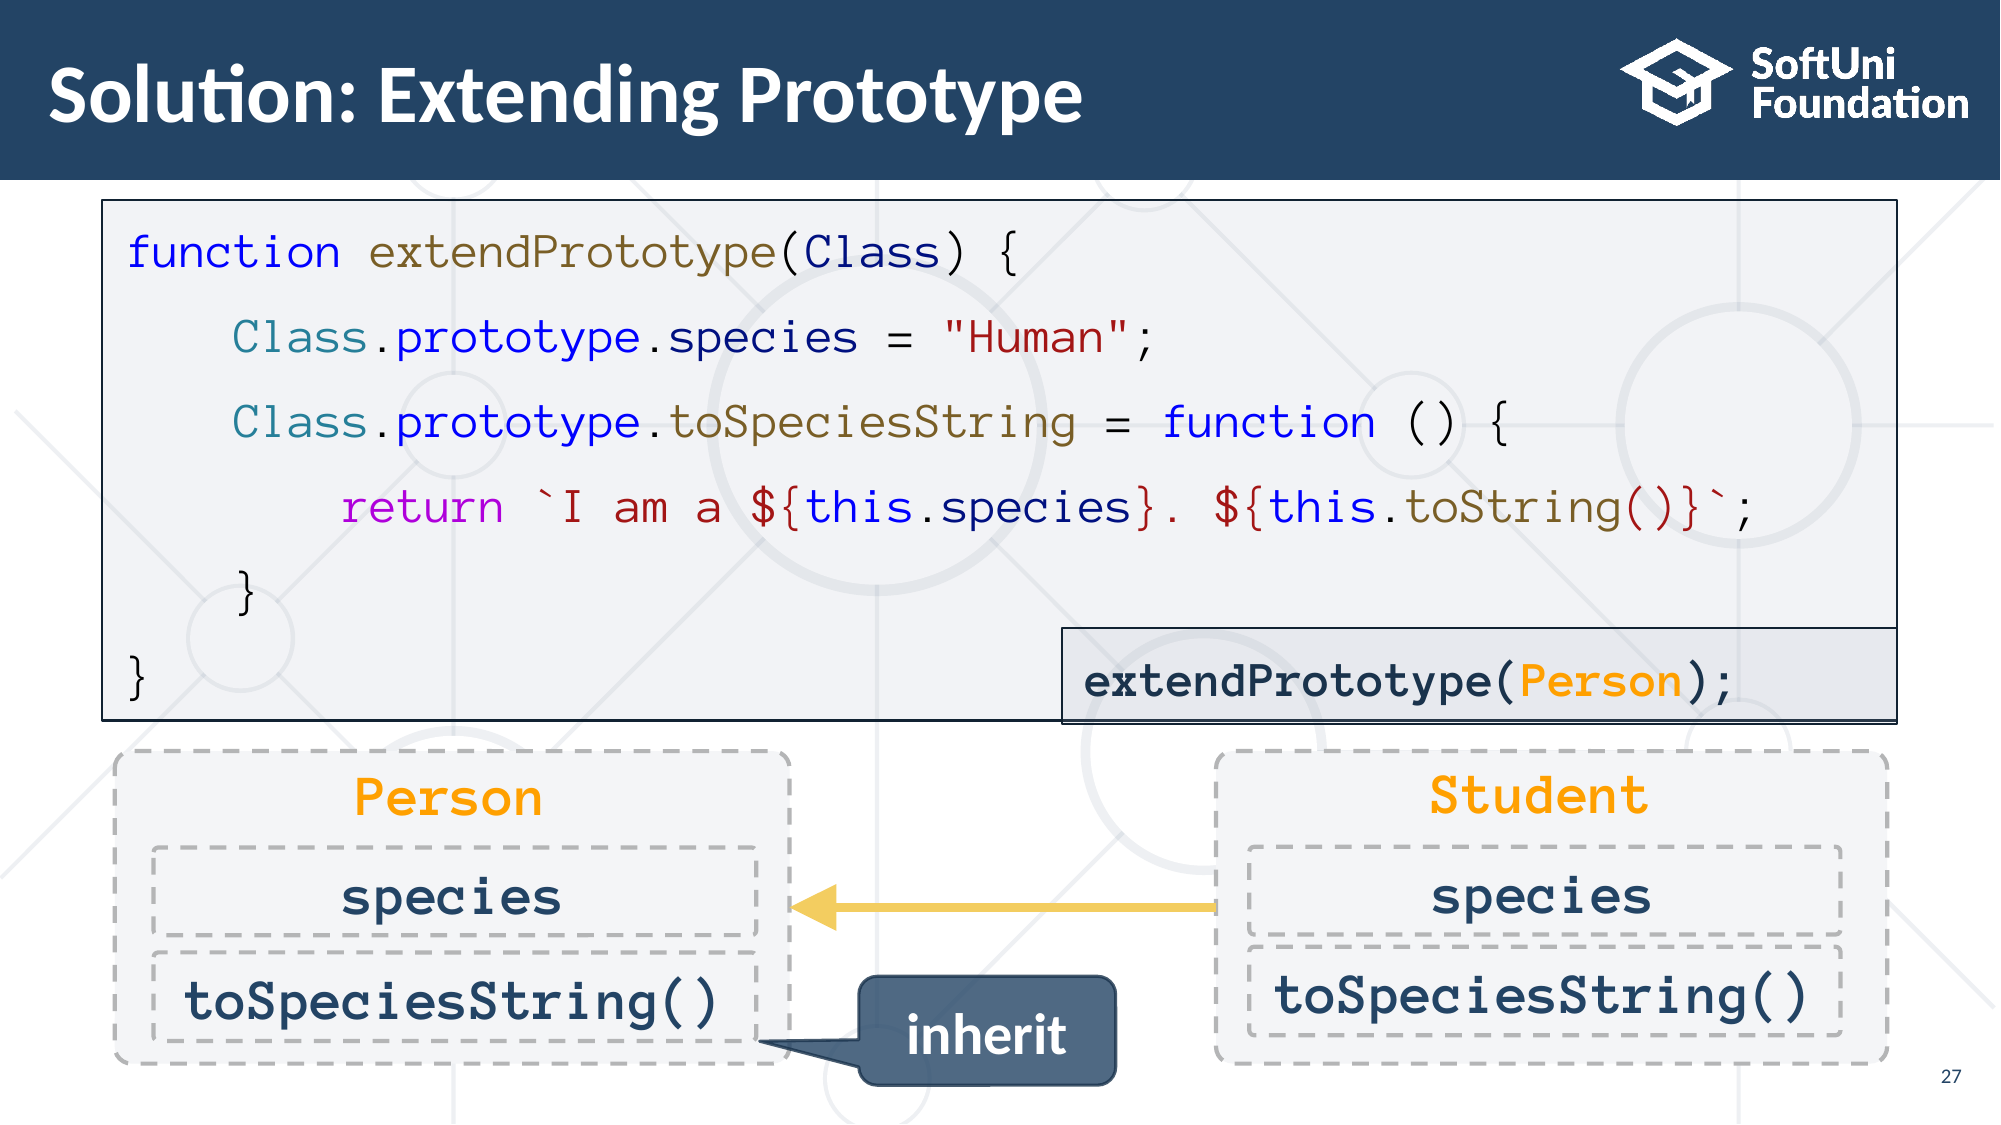

# Solution: Extending Prototype
function extendPrototype(Class) {
    Class.prototype.species = "Human";
    Class.prototype.toSpeciesString = function () {
        return `I am a ${this.species}. ${this.toString()}`;
    }
}
extendPrototype(Person);
Student
Person

species
species
toSpeciesString()
toSpeciesString()
inherit
27